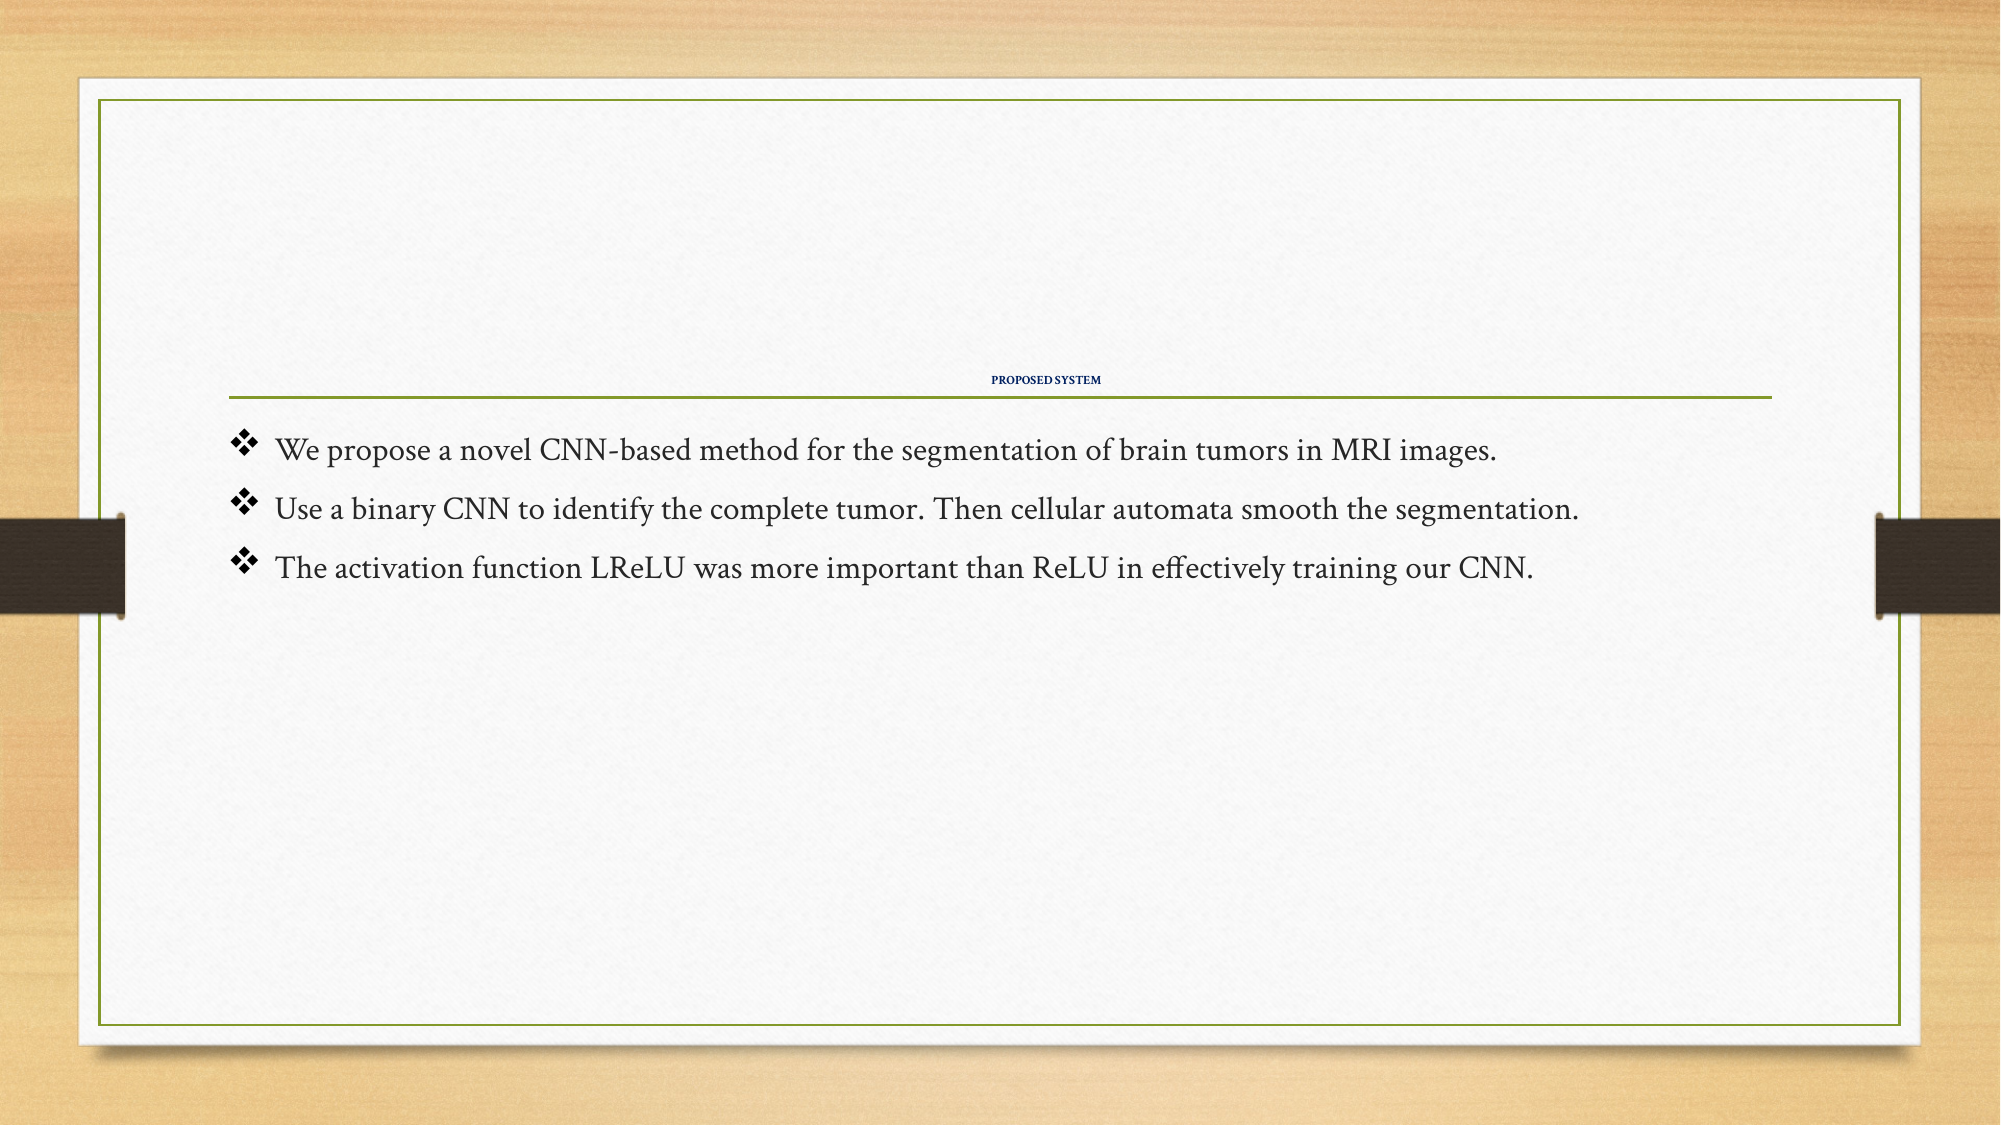

# PROPOSED SYSTEM
We propose a novel CNN-based method for the segmentation of brain tumors in MRI images.
Use a binary CNN to identify the complete tumor. Then cellular automata smooth the segmentation.
The activation function LReLU was more important than ReLU in effectively training our CNN.